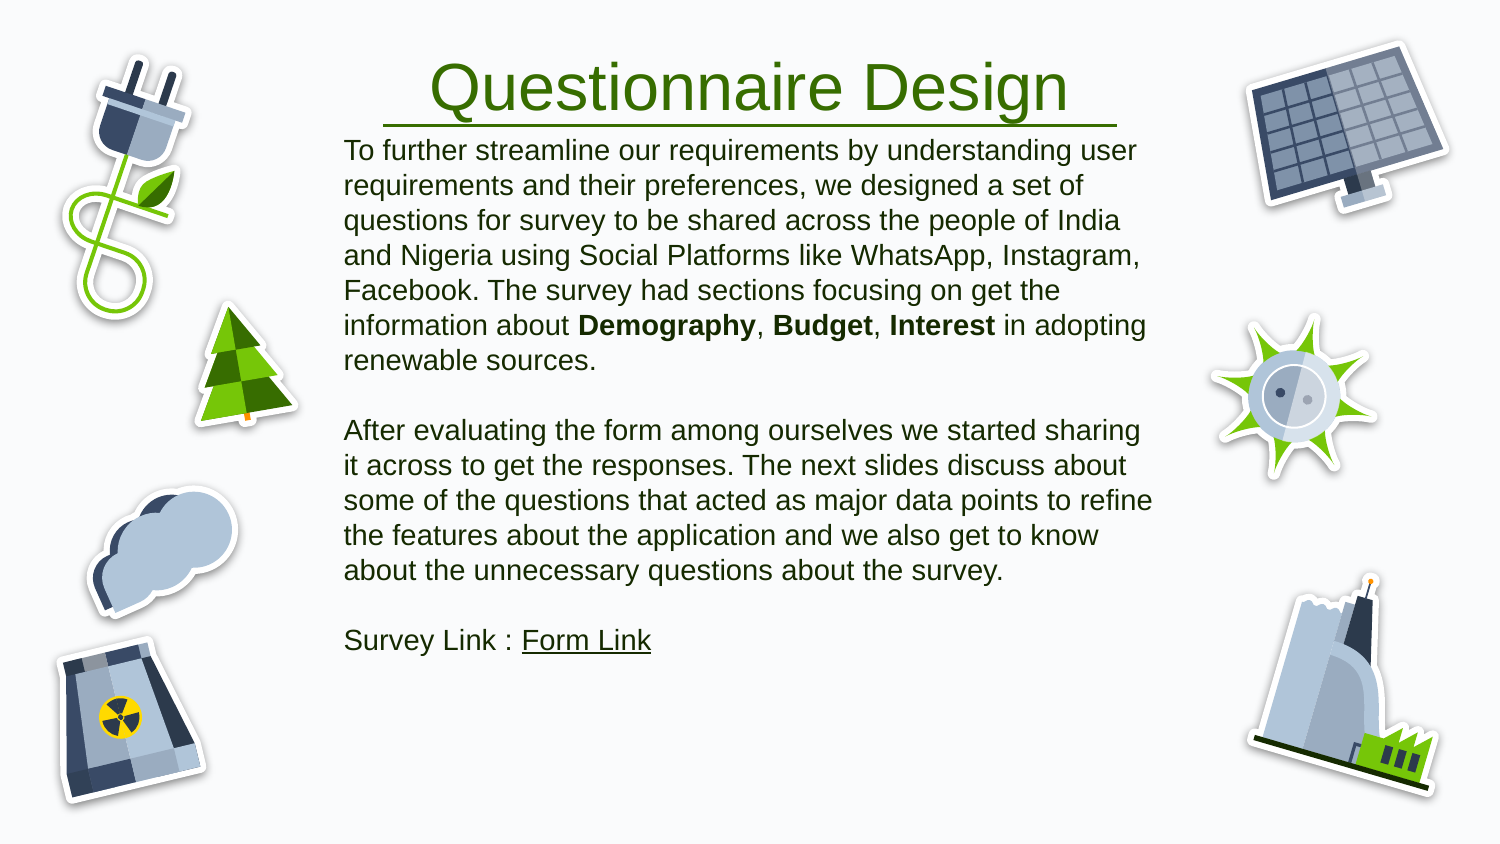

# Questionnaire Design

To further streamline our requirements by understanding user requirements and their preferences, we designed a set of questions for survey to be shared across the people of India and Nigeria using Social Platforms like WhatsApp, Instagram, Facebook. The survey had sections focusing on get the information about Demography, Budget, Interest in adopting renewable sources.

After evaluating the form among ourselves we started sharing it across to get the responses. The next slides discuss about some of the questions that acted as major data points to refine the features about the application and we also get to know about the unnecessary questions about the survey.
Survey Link : Form Link